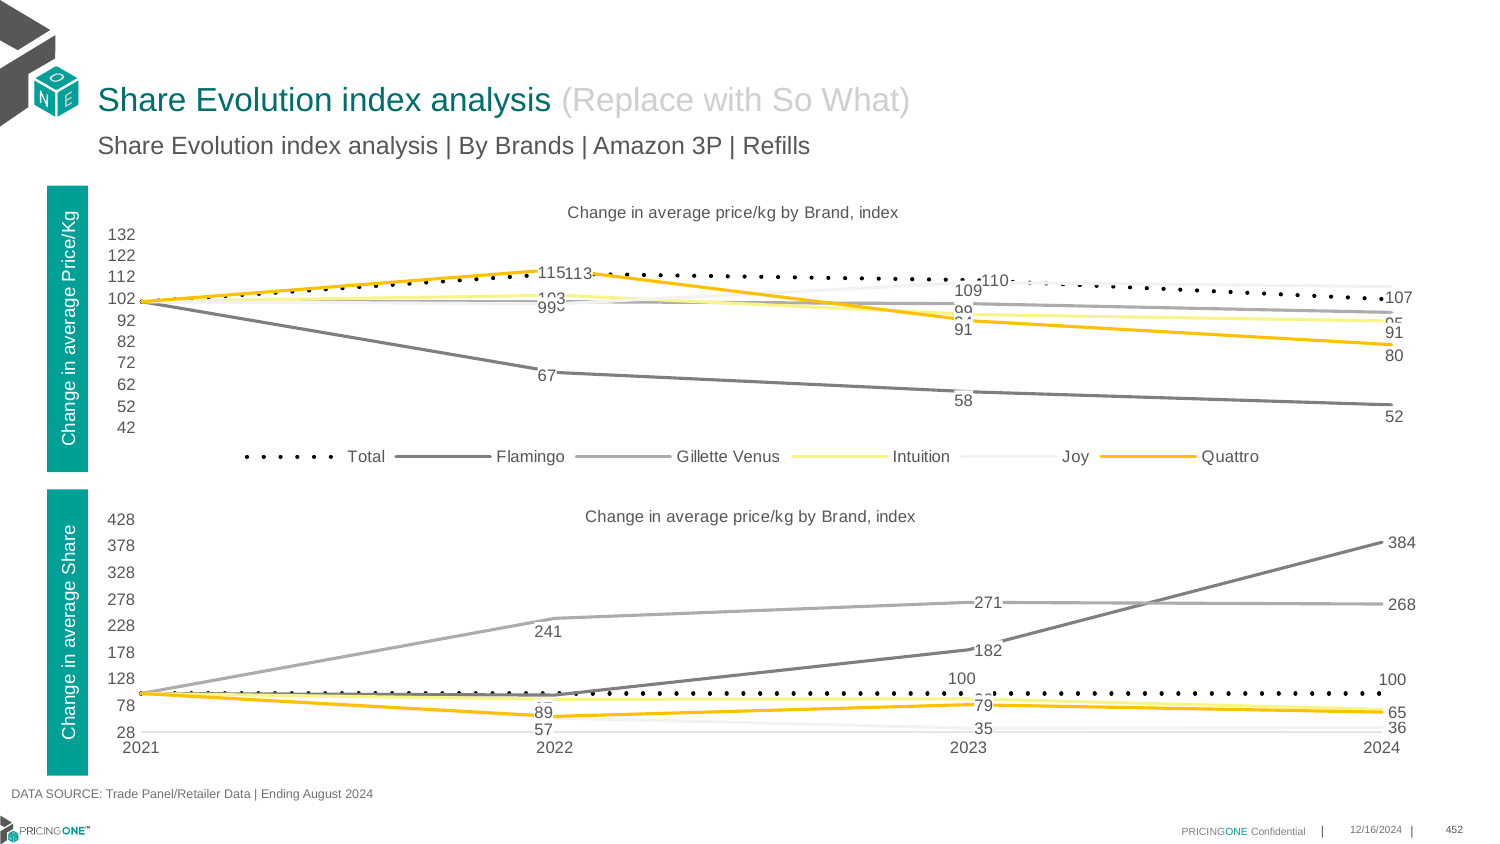

# Share Evolution index analysis (Replace with So What)
Share Evolution index analysis | By Brands | Amazon 3P | Refills

### Chart: Change in average price/kg by Brand, index

| Category | Total | Flamingo | Gillette Venus | Intuition | Joy | Quattro |
|---|---|---|---|---|---|---|
| 2021 | 100.0 | 100.0 | 100.0 | 100.0 | 100.0 | 100.0 |
| 2022 | 113.0 | 67.0 | 100.0 | 103.0 | 99.0 | 115.0 |
| 2023 | 110.0 | 58.0 | 99.0 | 94.0 | 109.0 | 91.0 |
| 2024 | 101.0 | 52.0 | 95.0 | 91.0 | 107.0 | 80.0 |
Change in average Price/Kg

### Chart: Change in average price/kg by Brand, index

| Category | Total | Flamingo | Gillette Venus | Intuition | Joy | Quattro |
|---|---|---|---|---|---|---|
| 2021 | 100.0 | 100.0 | 100.0 | 100.0 | 100.0 | 100.0 |
| 2022 | 100.0 | 97.0 | 241.0 | 89.0 | 54.0 | 57.0 |
| 2023 | 100.0 | 182.0 | 271.0 | 90.0 | 35.0 | 79.0 |
| 2024 | 100.0 | 384.0 | 268.0 | 70.0 | 36.0 | 65.0 |
Change in average Share
DATA SOURCE: Trade Panel/Retailer Data | Ending August 2024

12/16/2024
452